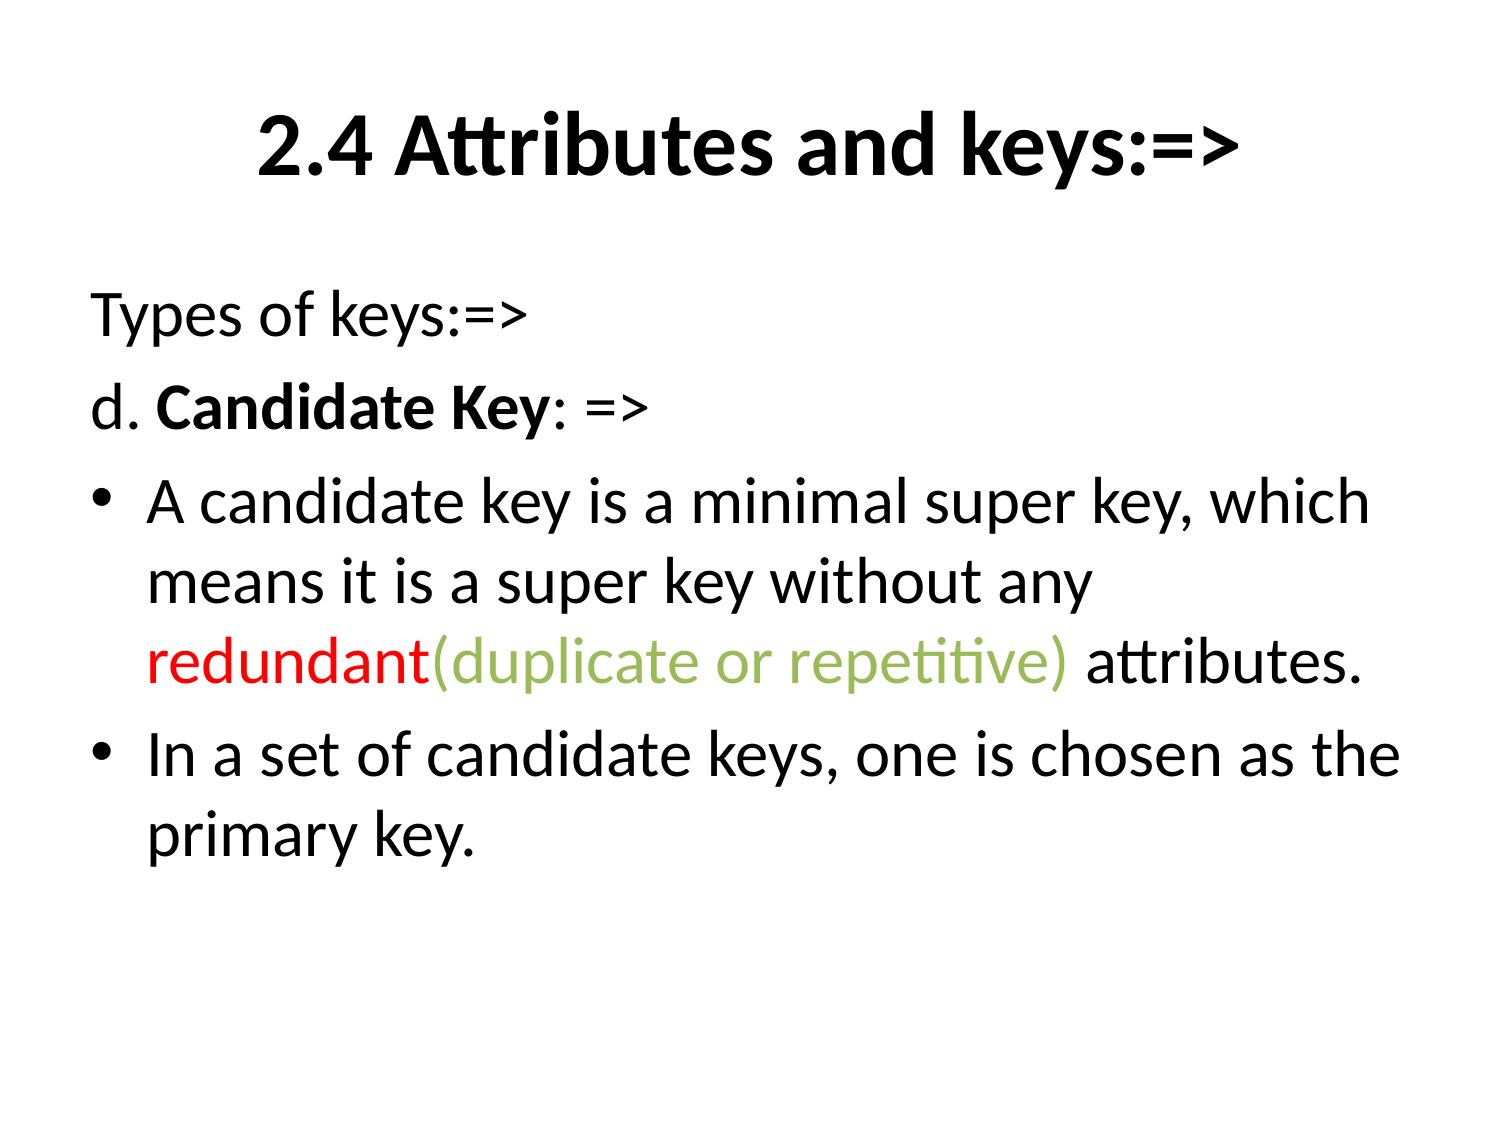

# 2.4 Attributes and keys:=>
Types of keys:=>
d. Candidate Key: =>
A candidate key is a minimal super key, which means it is a super key without any redundant(duplicate or repetitive) attributes.
In a set of candidate keys, one is chosen as the primary key.